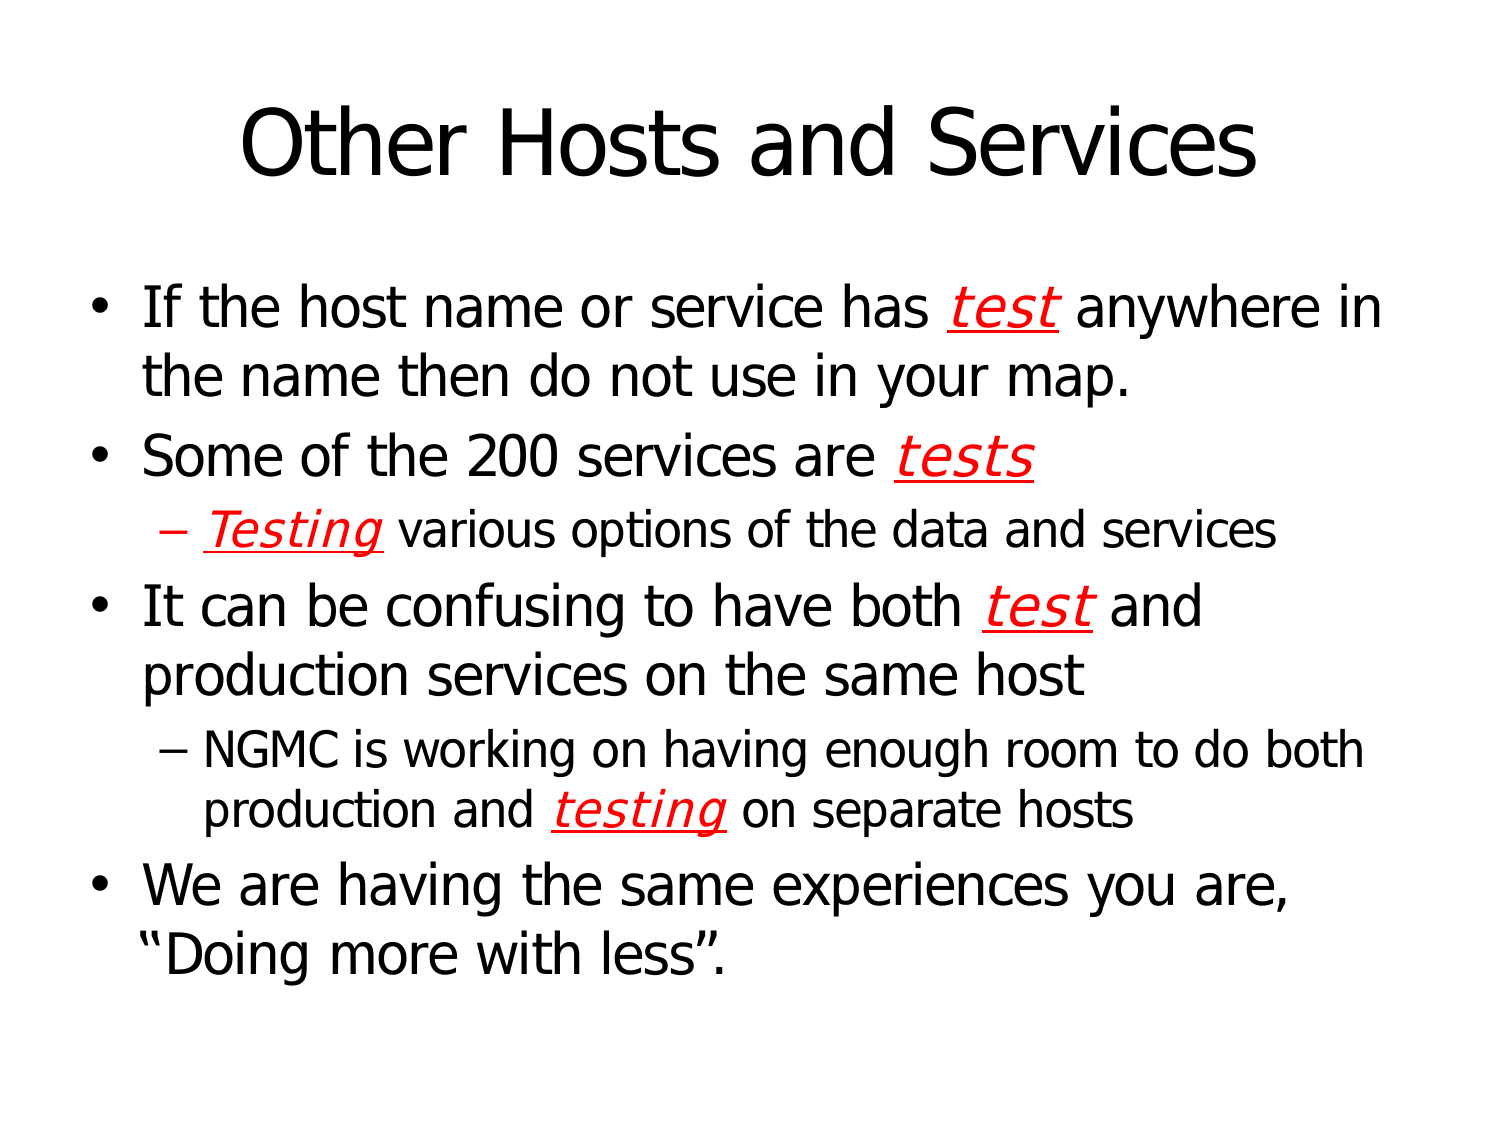

# Other Hosts and Services
If the host name or service has test anywhere in the name then do not use in your map.
Some of the 200 services are tests
Testing various options of the data and services
It can be confusing to have both test and production services on the same host
NGMC is working on having enough room to do both production and testing on separate hosts
We are having the same experiences you are, “Doing more with less”.